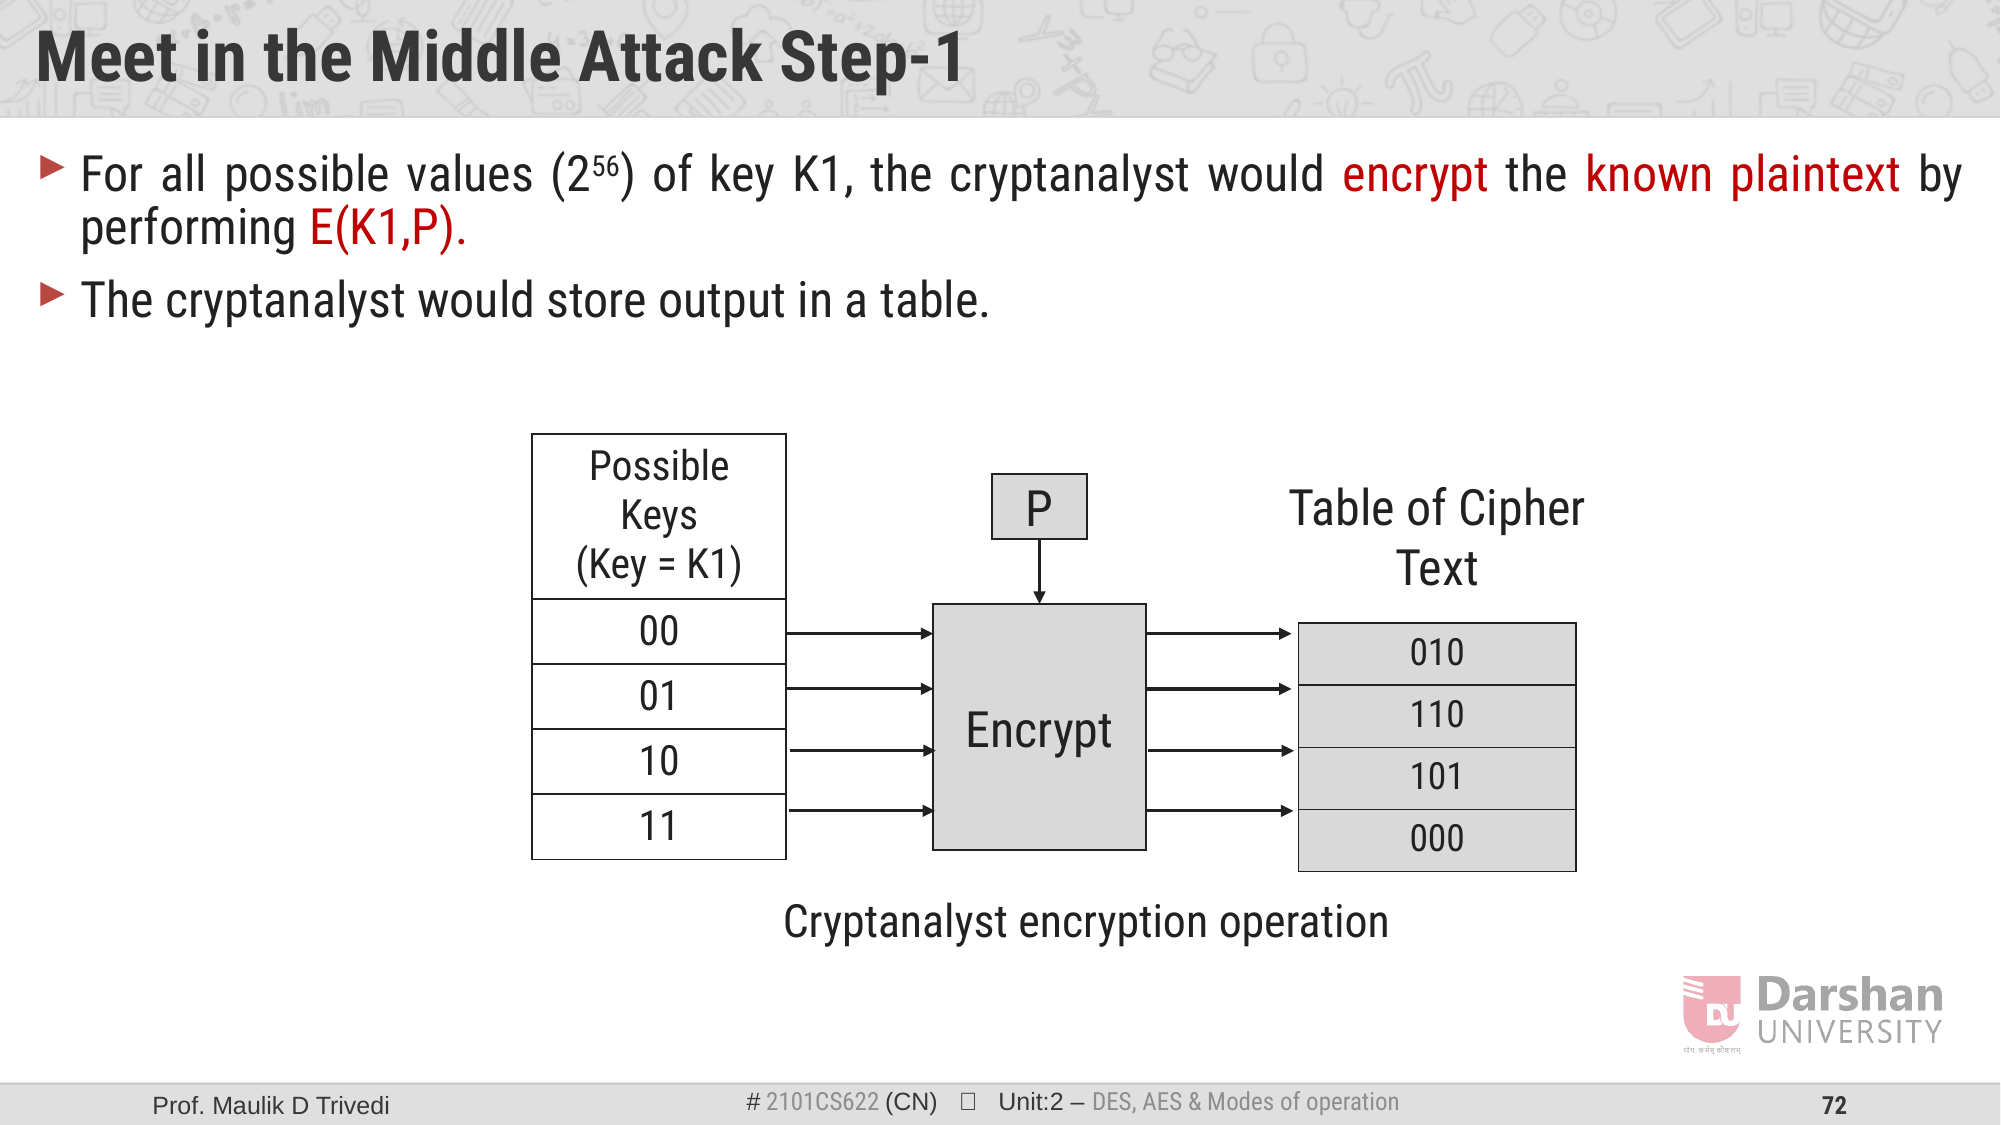

# Meet in the Middle Attack Step-1
For all possible values (256) of key K1, the cryptanalyst would encrypt the known plaintext by performing E(K1,P).
The cryptanalyst would store output in a table.

| Possible Keys (Key = K1) |
| --- |
| 00 |
| 01 |
| 10 |
| 11 |
Table of Cipher Text
P
Encrypt
| 010 |
| --- |
| 110 |
| 101 |
| 000 |
Cryptanalyst encryption operation